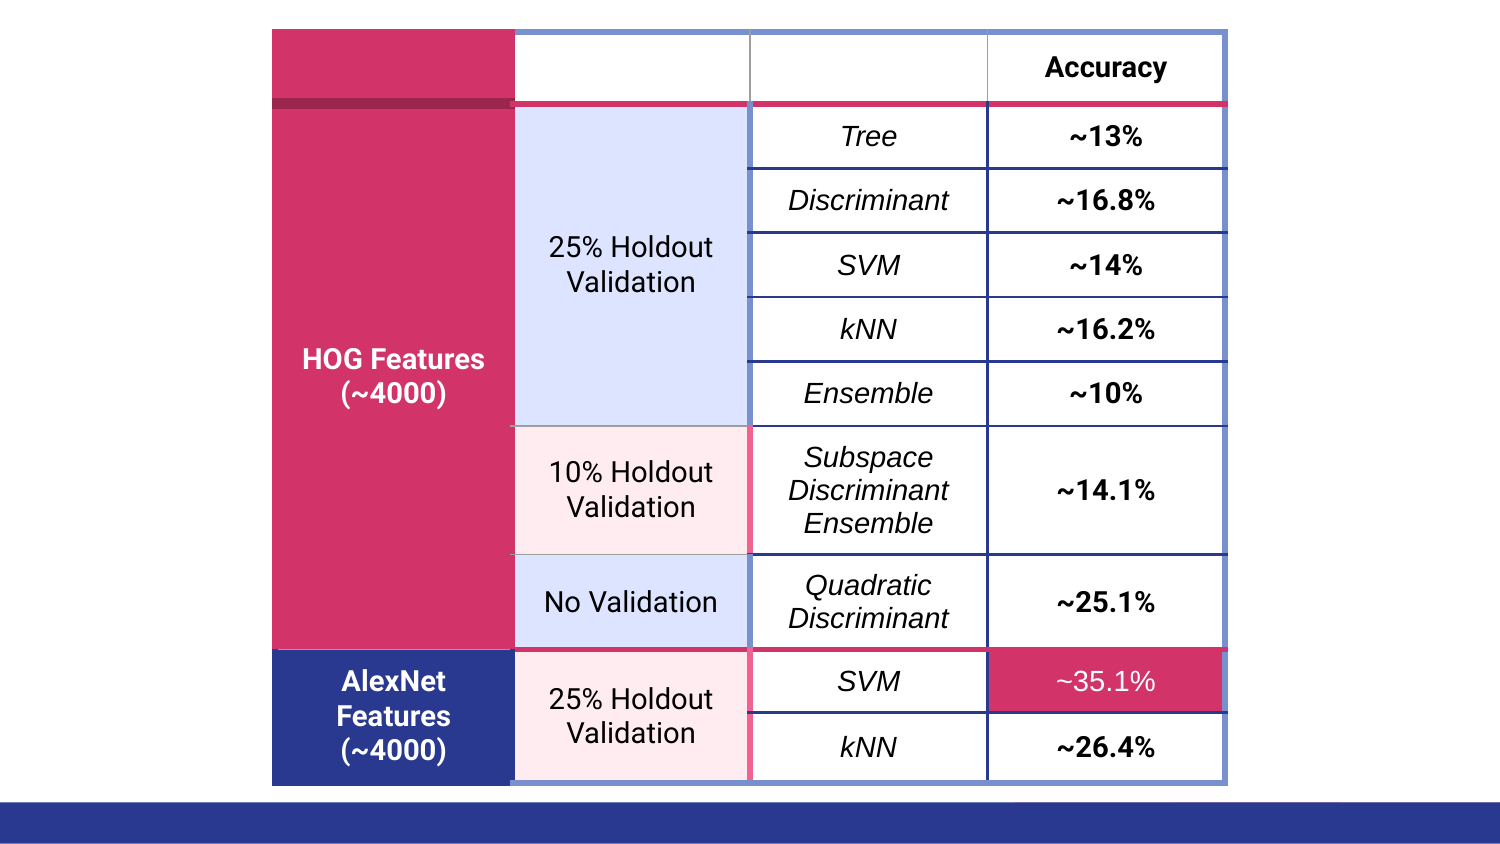

|  |  |  | Accuracy |
| --- | --- | --- | --- |
| HOG Features (~4000) | 25% Holdout Validation | Tree | ~13% |
|  |  | Discriminant | ~16.8% |
|  |  | SVM | ~14% |
|  |  | kNN | ~16.2% |
|  |  | Ensemble | ~10% |
|  | 10% Holdout Validation | Subspace Discriminant Ensemble | ~14.1% |
|  | No Validation | Quadratic Discriminant | ~25.1% |
| AlexNet Features (~4000) | 25% Holdout Validation | SVM | ~35.1% |
|  |  | kNN | ~26.4% |